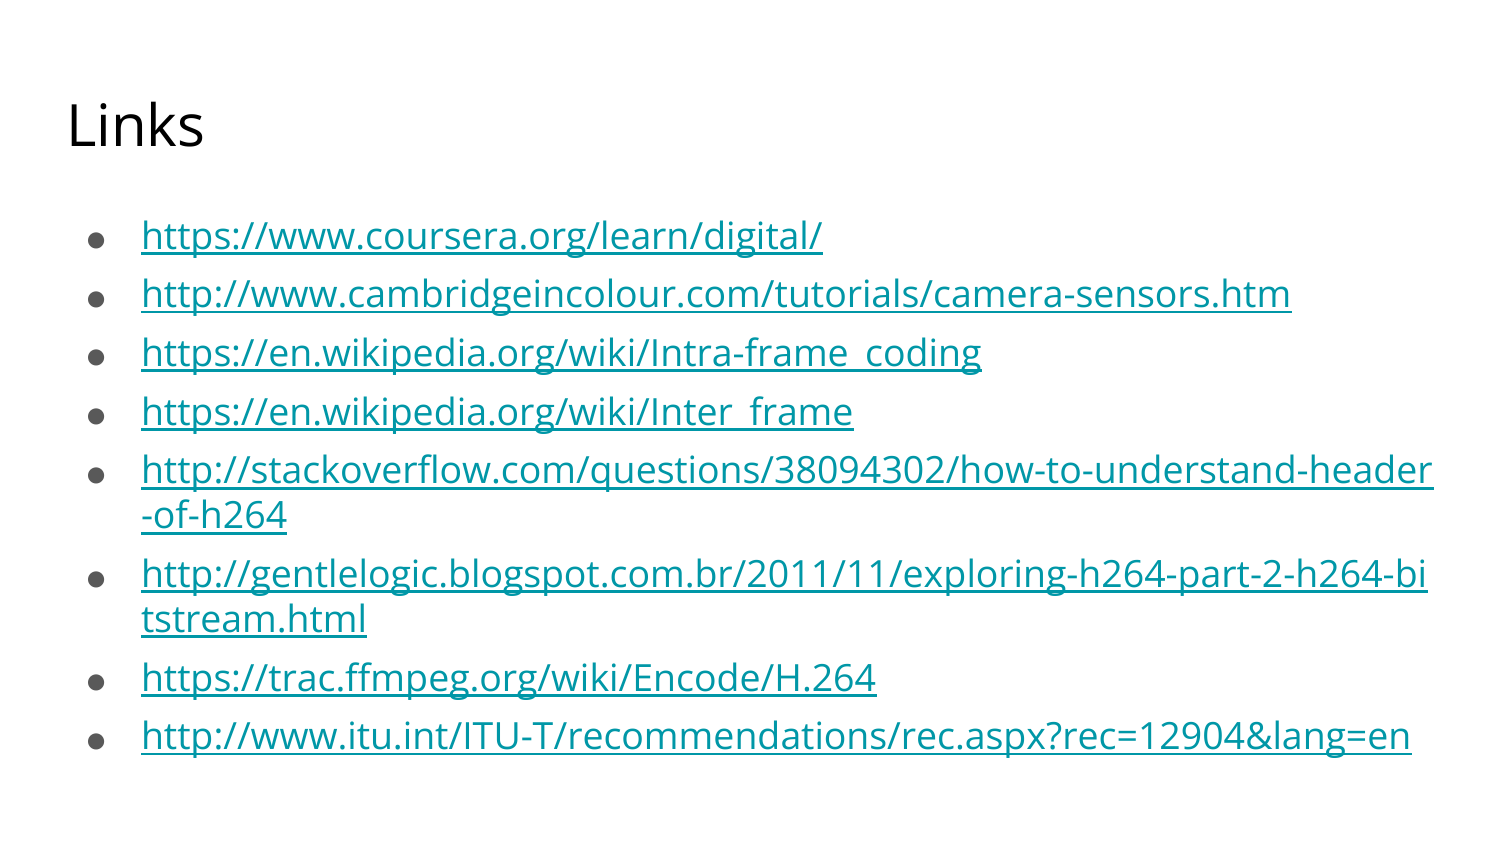

# Links
https://www.coursera.org/learn/digital/
http://www.cambridgeincolour.com/tutorials/camera-sensors.htm
https://en.wikipedia.org/wiki/Intra-frame_coding
https://en.wikipedia.org/wiki/Inter_frame
http://stackoverflow.com/questions/38094302/how-to-understand-header-of-h264
http://gentlelogic.blogspot.com.br/2011/11/exploring-h264-part-2-h264-bitstream.html
https://trac.ffmpeg.org/wiki/Encode/H.264
http://www.itu.int/ITU-T/recommendations/rec.aspx?rec=12904&lang=en